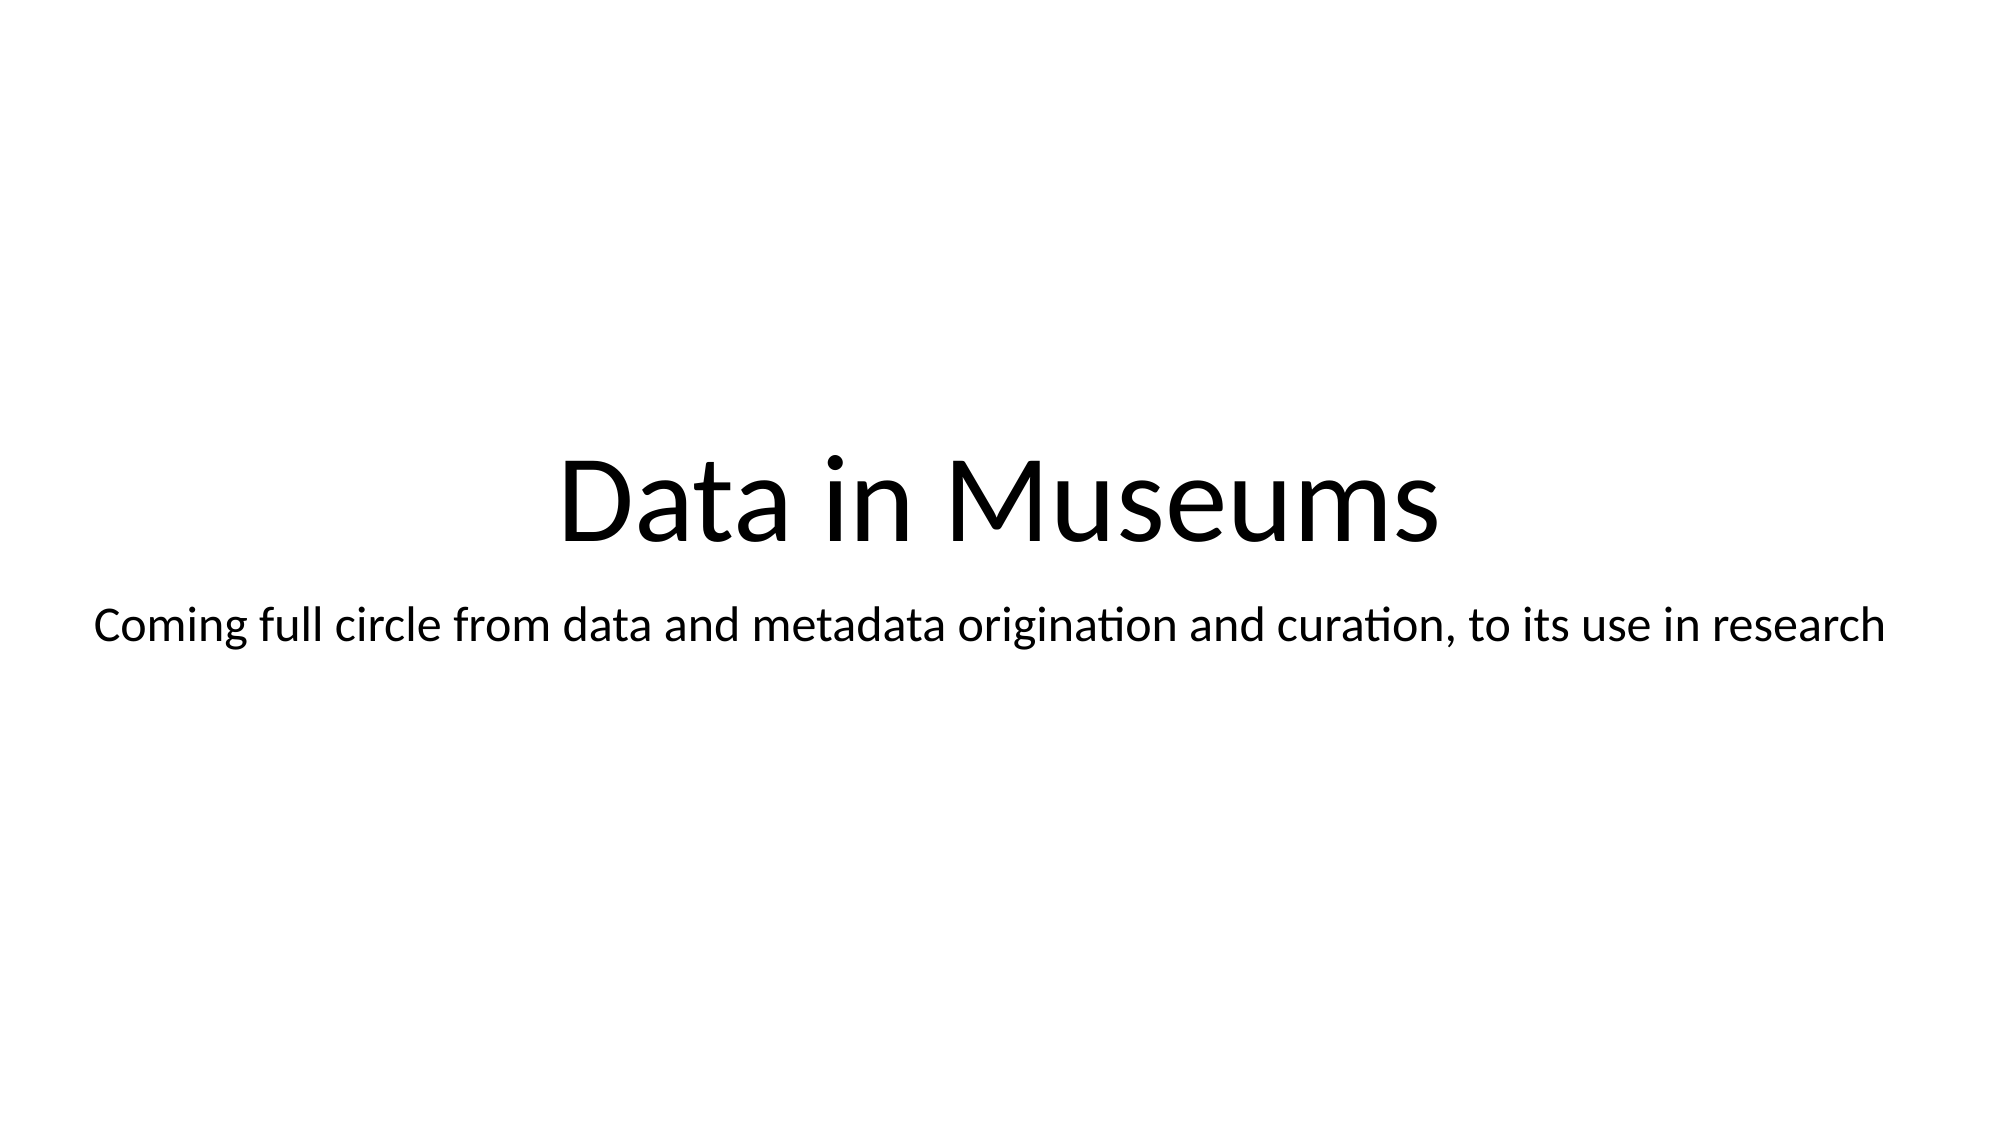

# Data in Museums
Coming full circle from data and metadata origination and curation, to its use in research